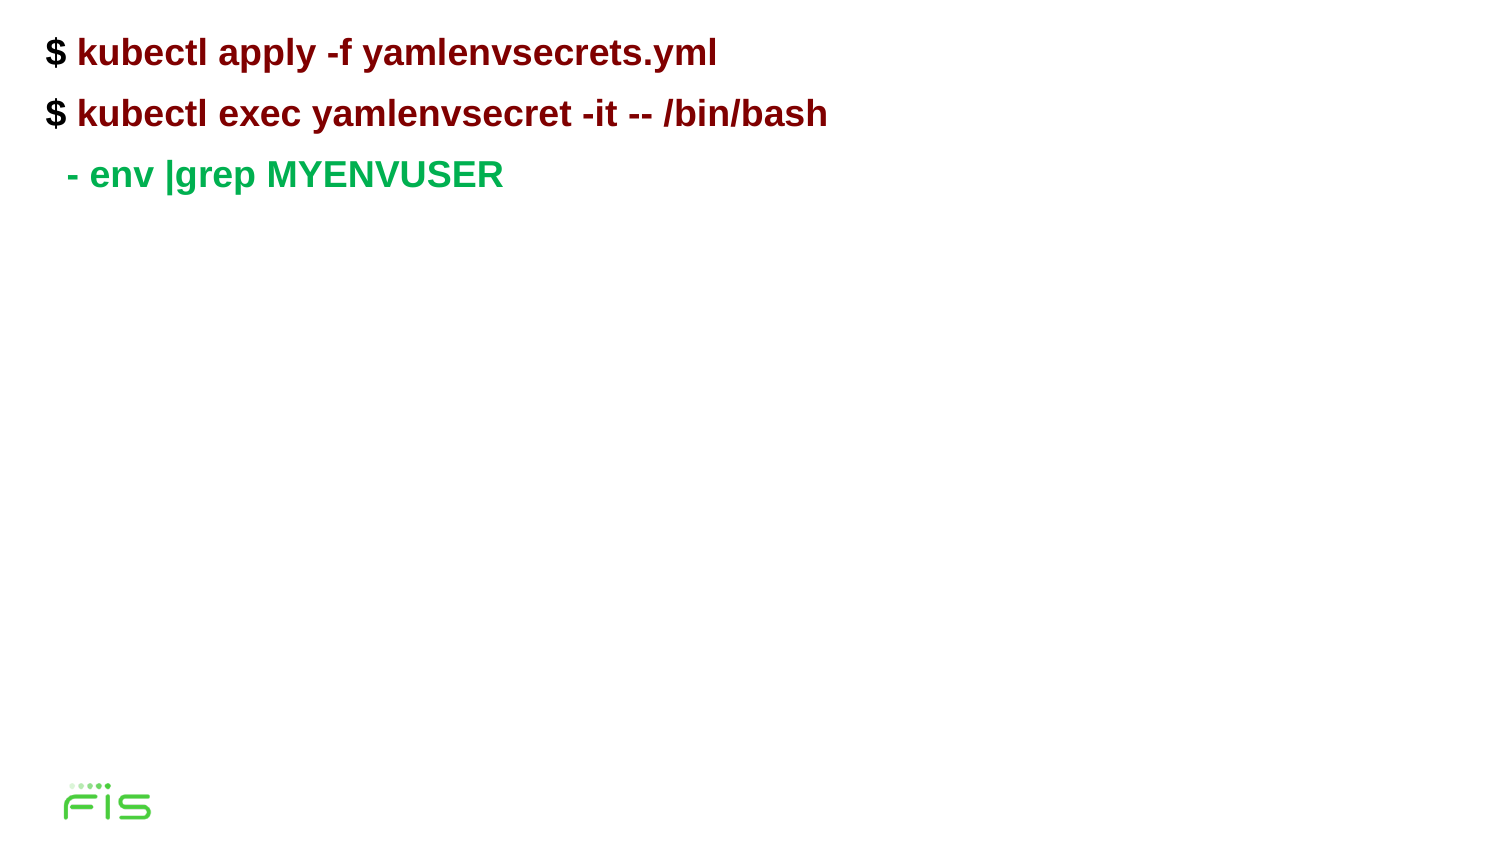

$ kubectl apply -f yamlenvsecrets.yml
$ kubectl exec yamlenvsecret -it -- /bin/bash
  - env |grep MYENVUSER